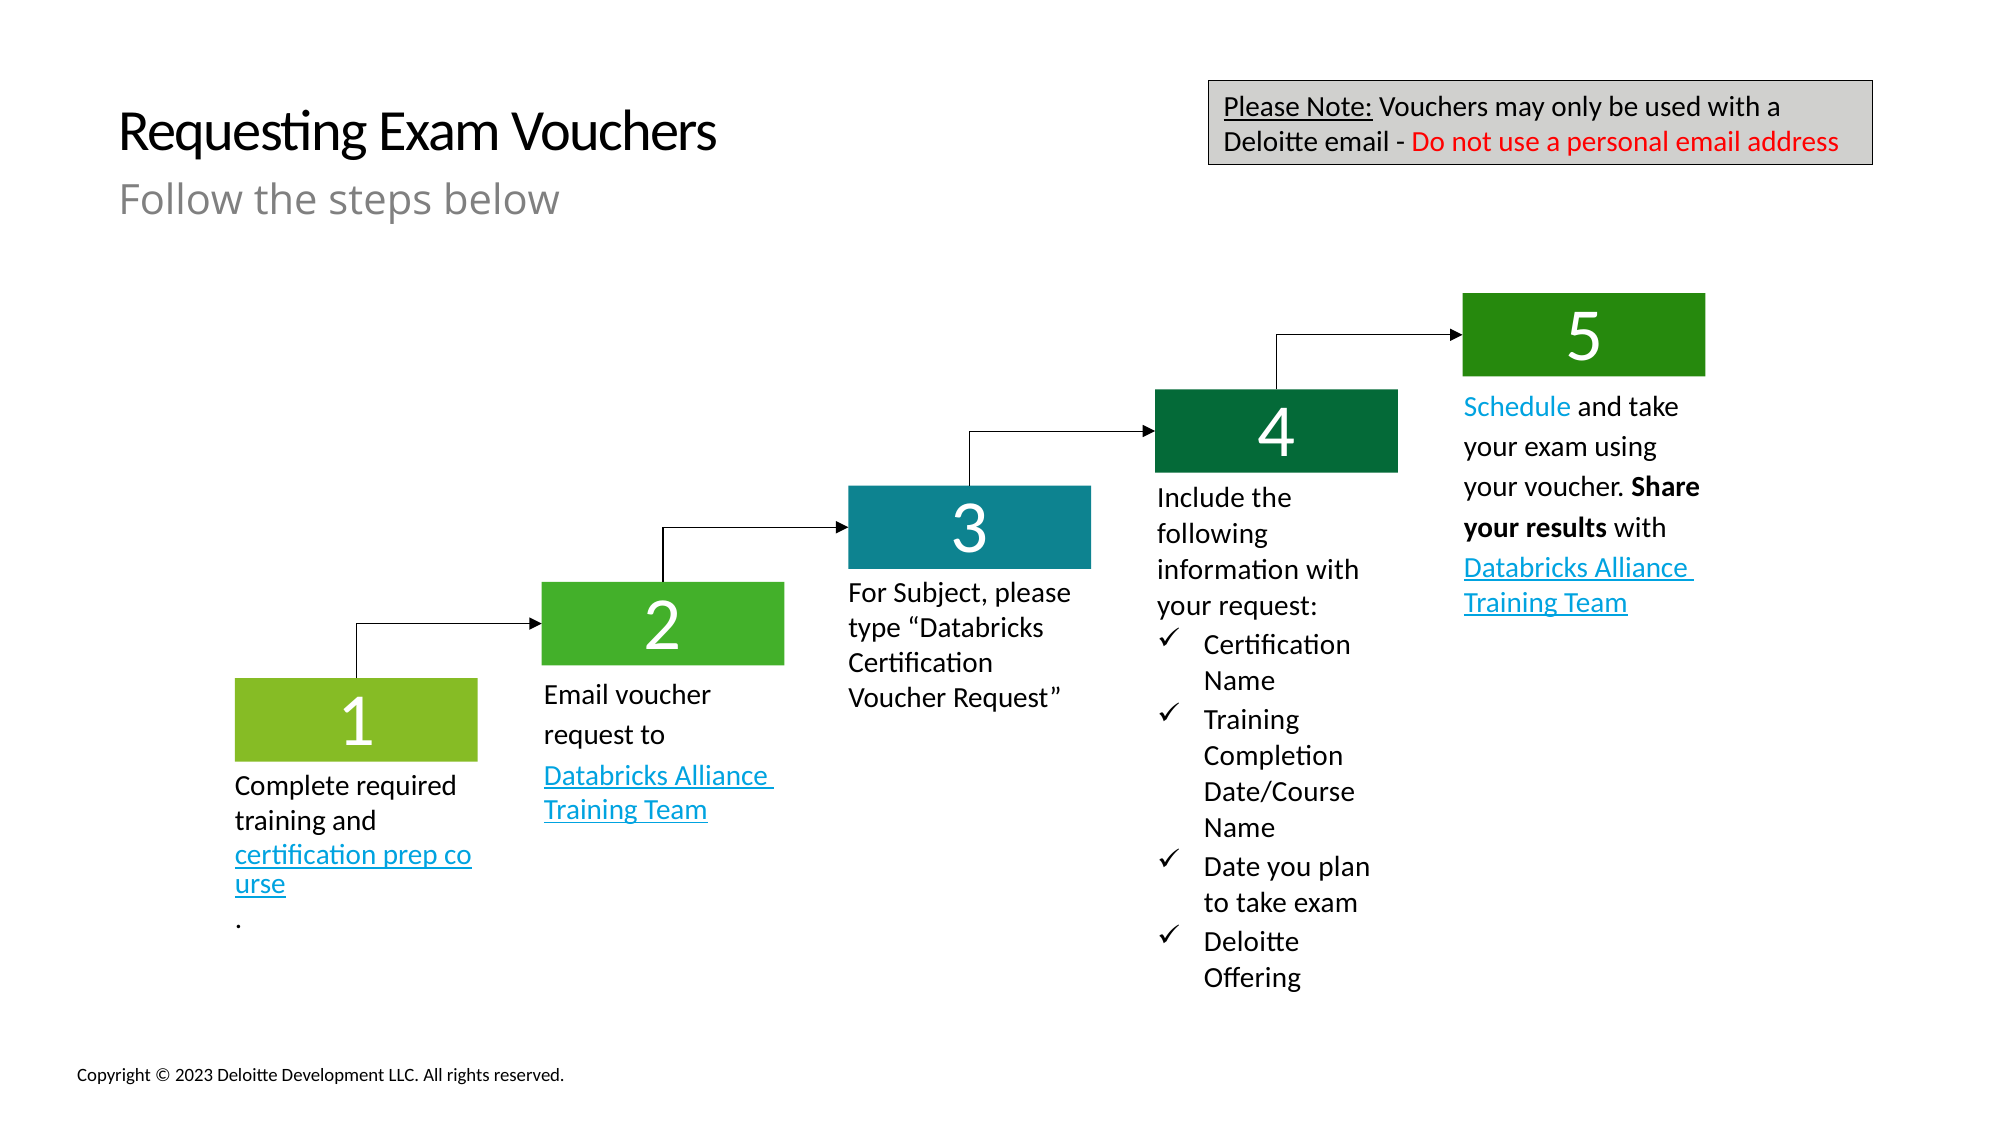

# Requesting Exam Vouchers
Please Note: Vouchers may only be used with a Deloitte email - Do not use a personal email address
Follow the steps below
5
Schedule and take your exam using your voucher. Share your results with Databricks Alliance Training Team
4
Include the following information with your request:
Certification Name
Training Completion Date/Course Name
Date you plan to take exam
Deloitte Offering

3
For Subject, please type “Databricks Certification Voucher Request”
2
Email voucher request to Databricks Alliance Training Team

1
Complete required training and certification prep course.